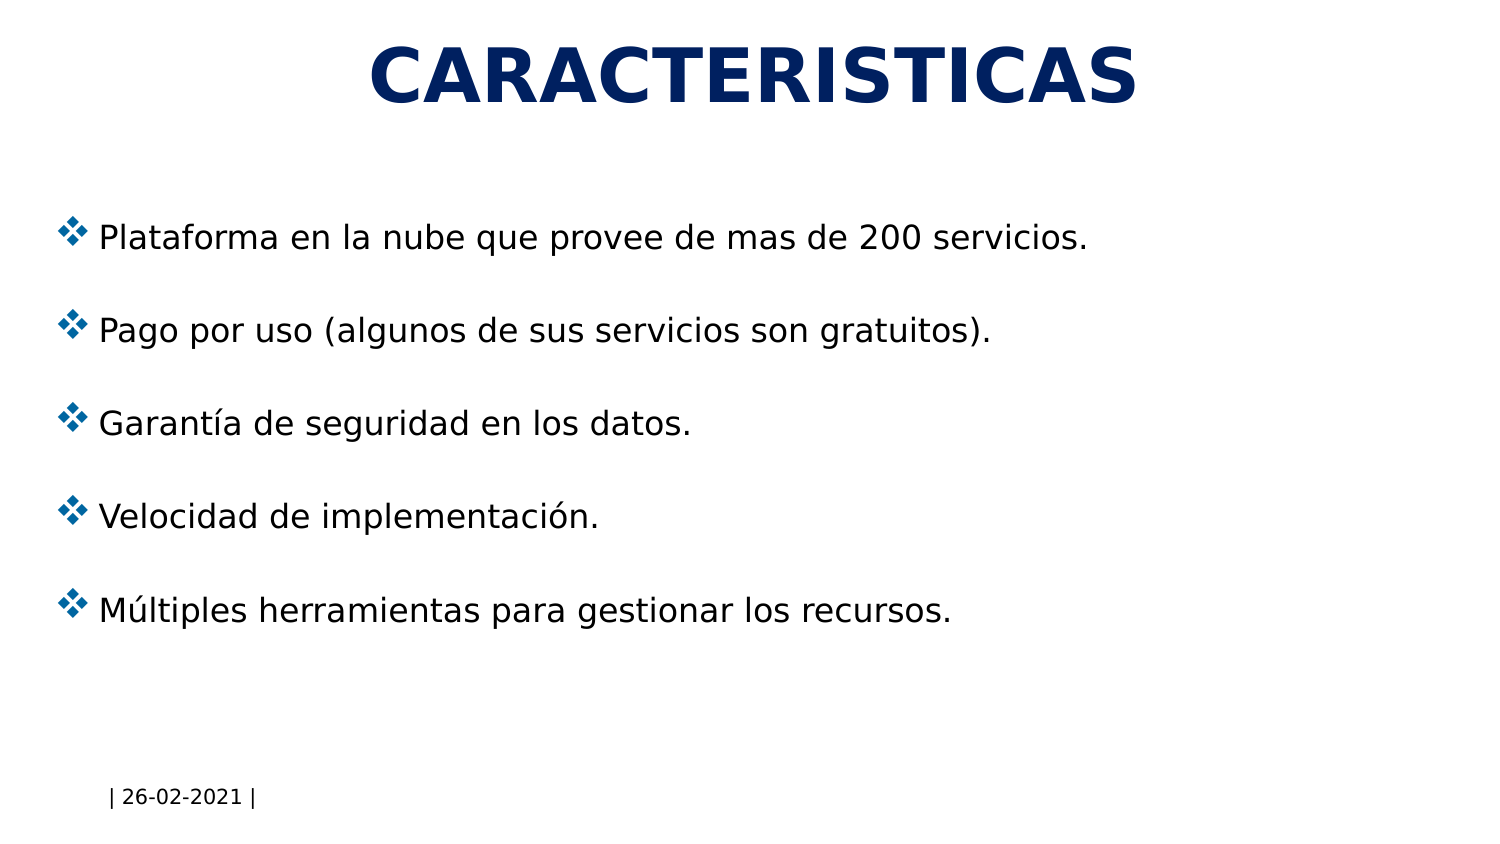

# CARACTERISTICAS

Plataforma en la nube que provee de mas de 200 servicios.

Pago por uso (algunos de sus servicios son gratuitos).

Garantía de seguridad en los datos.

Velocidad de implementación.

Múltiples herramientas para gestionar los recursos.